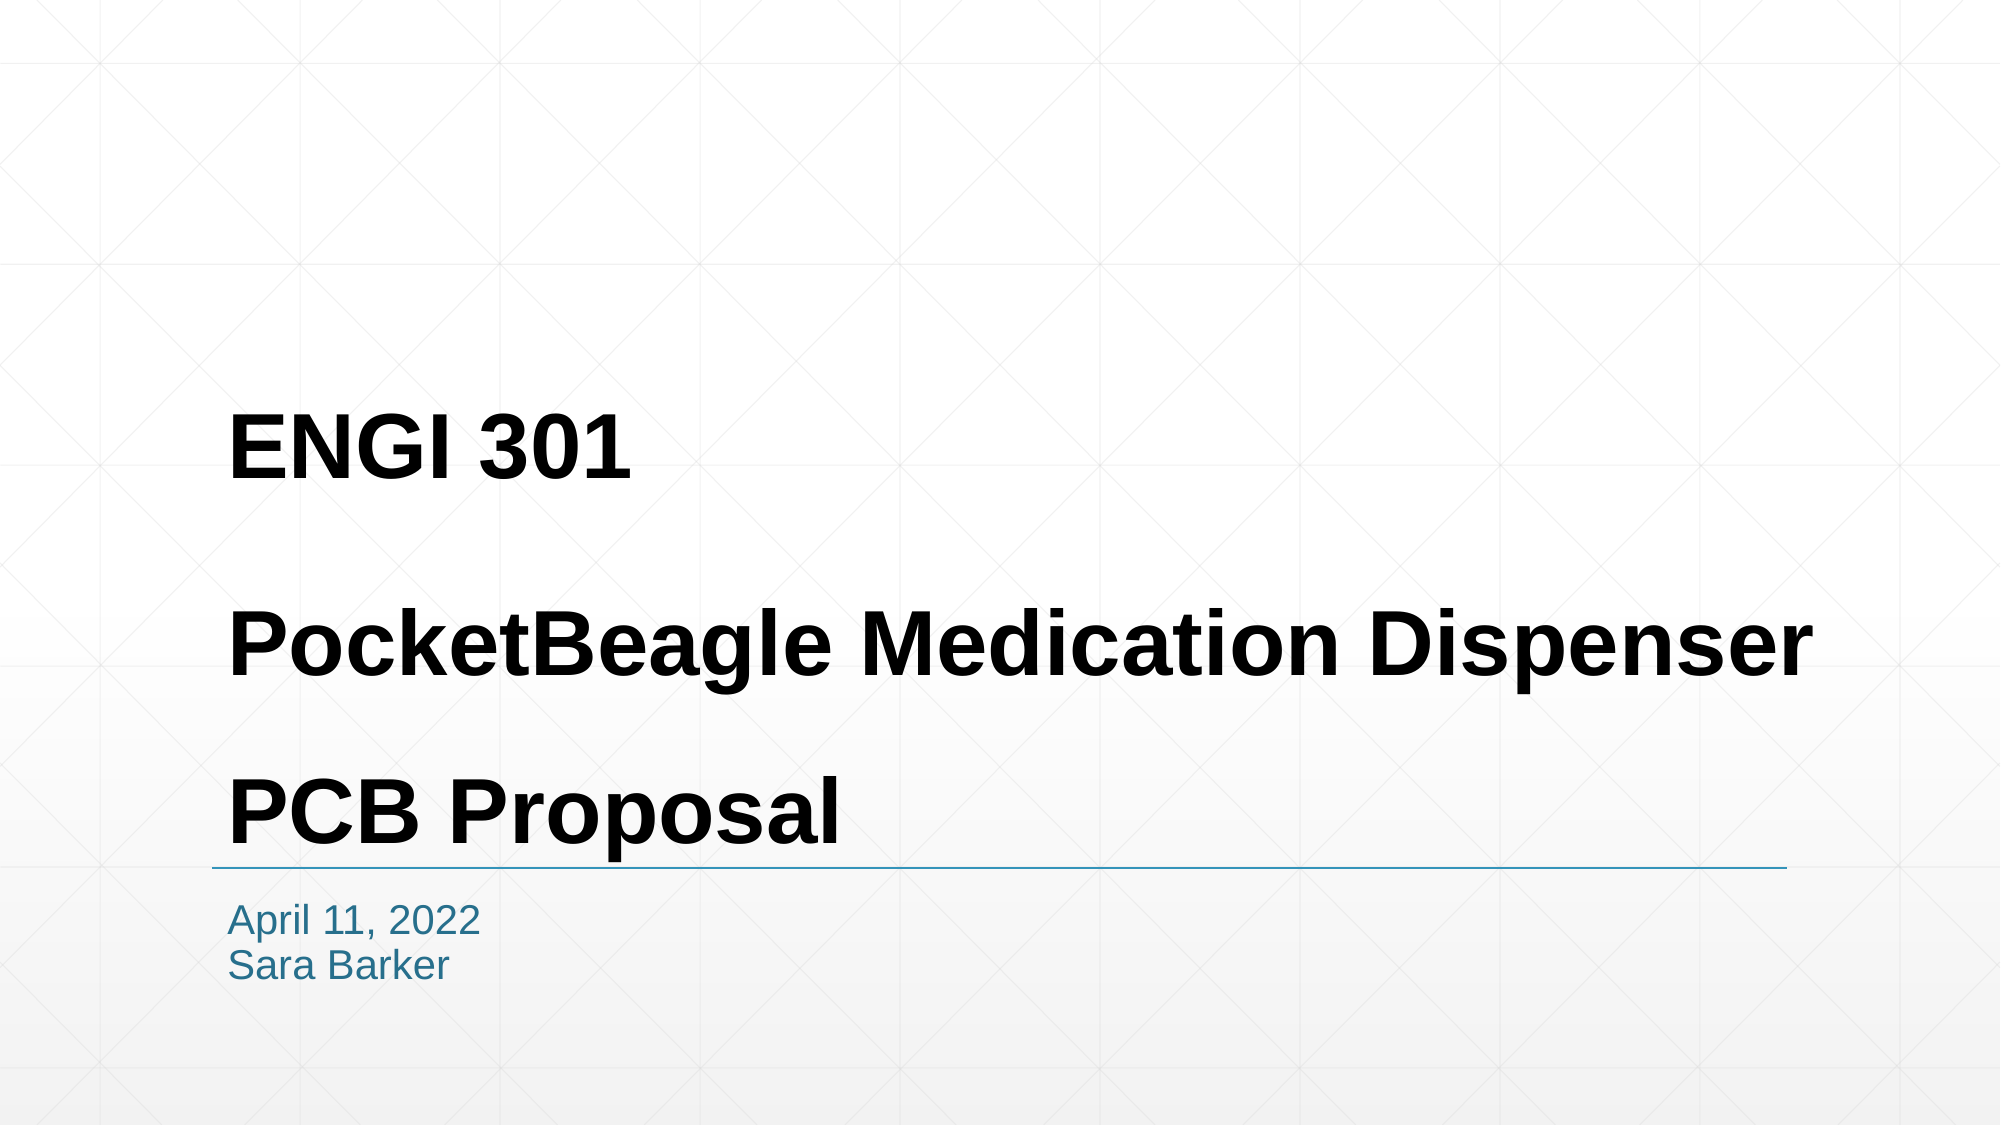

# ENGI 301 PocketBeagle Medication Dispenser PCB Proposal
April 11, 2022
Sara Barker